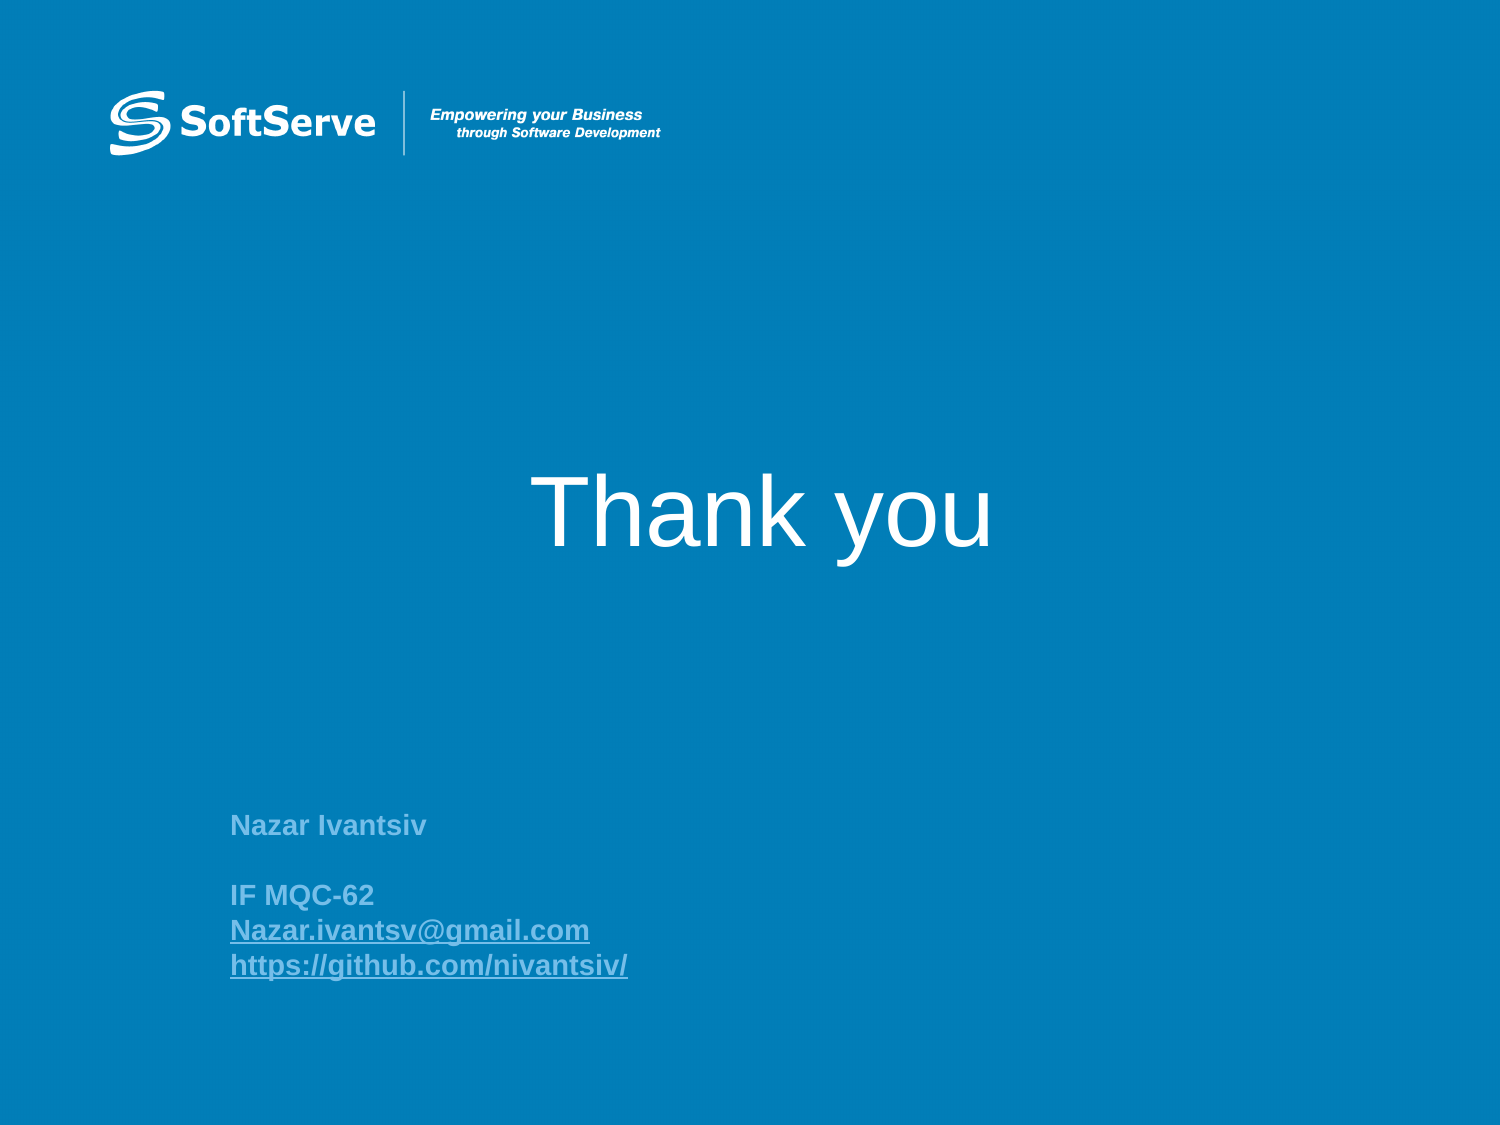

# Thank you
Nazar Ivantsiv

IF MQC-62
Nazar.ivantsv@gmail.com
https://github.com/nivantsiv/